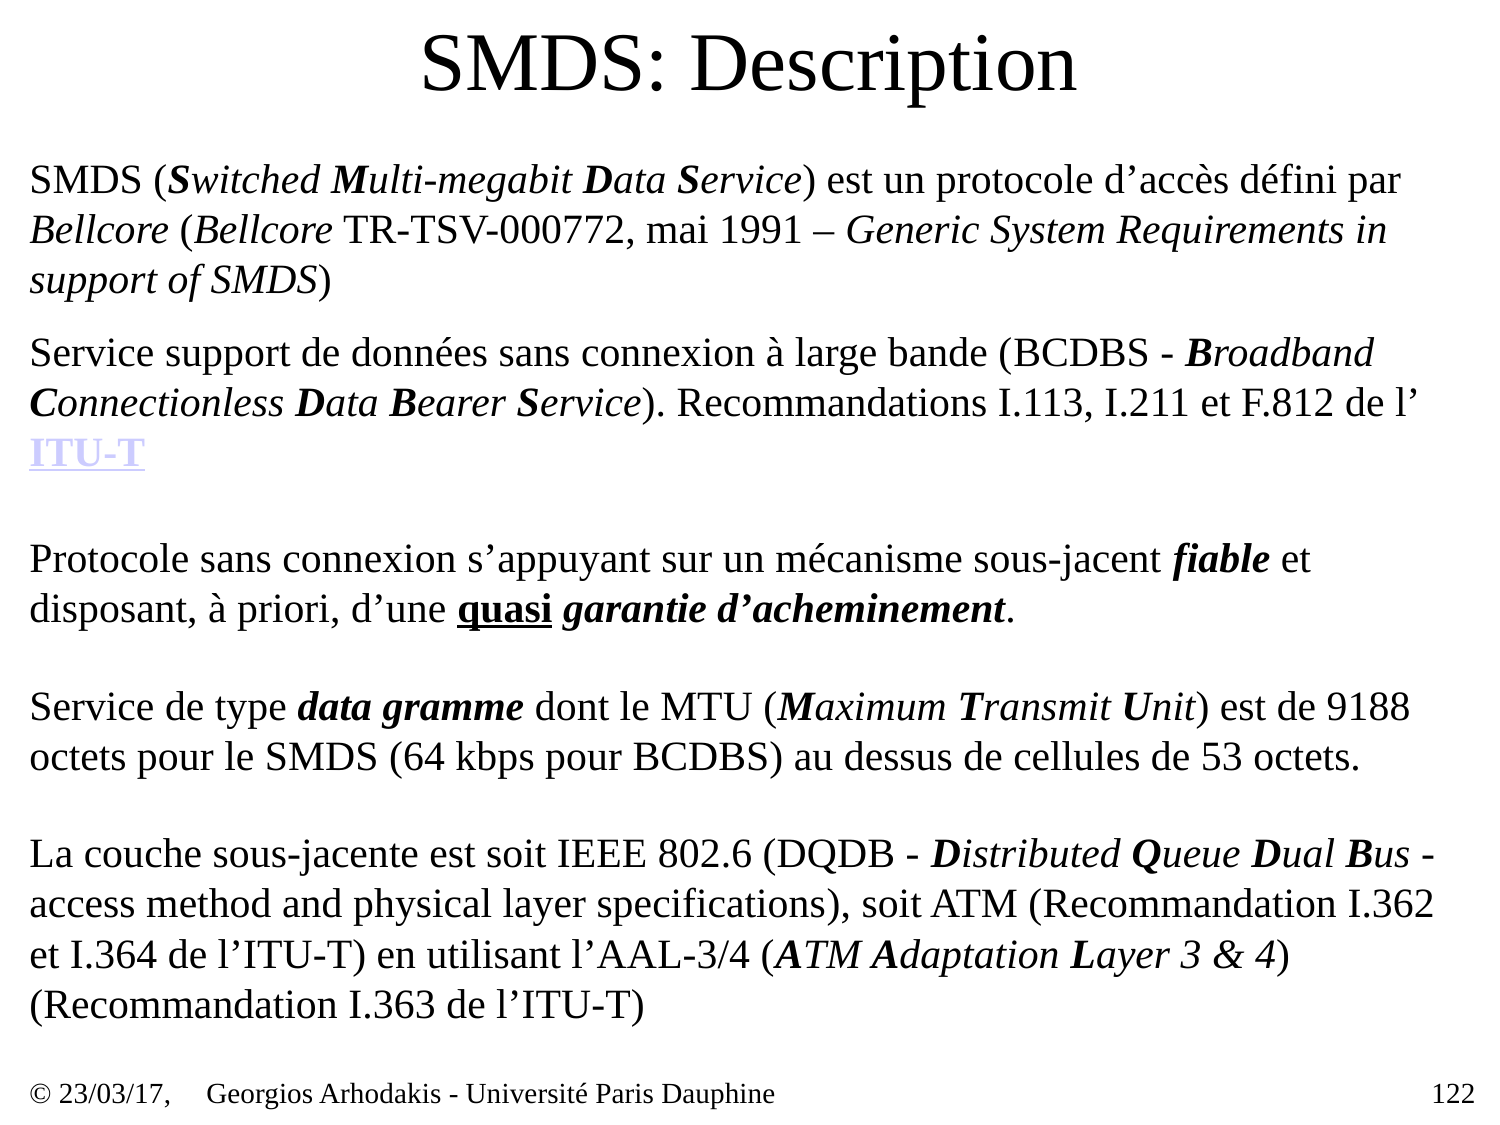

# SMDS: Description
SMDS (Switched Multi-megabit Data Service) est un protocole d’accès défini par Bellcore (Bellcore TR-TSV-000772, mai 1991 – Generic System Requirements in support of SMDS)
Service support de données sans connexion à large bande (BCDBS - Broadband Connectionless Data Bearer Service). Recommandations I.113, I.211 et F.812 de l’ITU-T
Protocole sans connexion s’appuyant sur un mécanisme sous-jacent fiable et disposant, à priori, d’une quasi garantie d’acheminement.
Service de type data gramme dont le MTU (Maximum Transmit Unit) est de 9188 octets pour le SMDS (64 kbps pour BCDBS) au dessus de cellules de 53 octets.
La couche sous-jacente est soit IEEE 802.6 (DQDB - Distributed Queue Dual Bus - access method and physical layer specifications), soit ATM (Recommandation I.362 et I.364 de l’ITU-T) en utilisant l’AAL-3/4 (ATM Adaptation Layer 3 & 4) (Recommandation I.363 de l’ITU-T)
© 23/03/17,
Georgios Arhodakis - Université Paris Dauphine
122